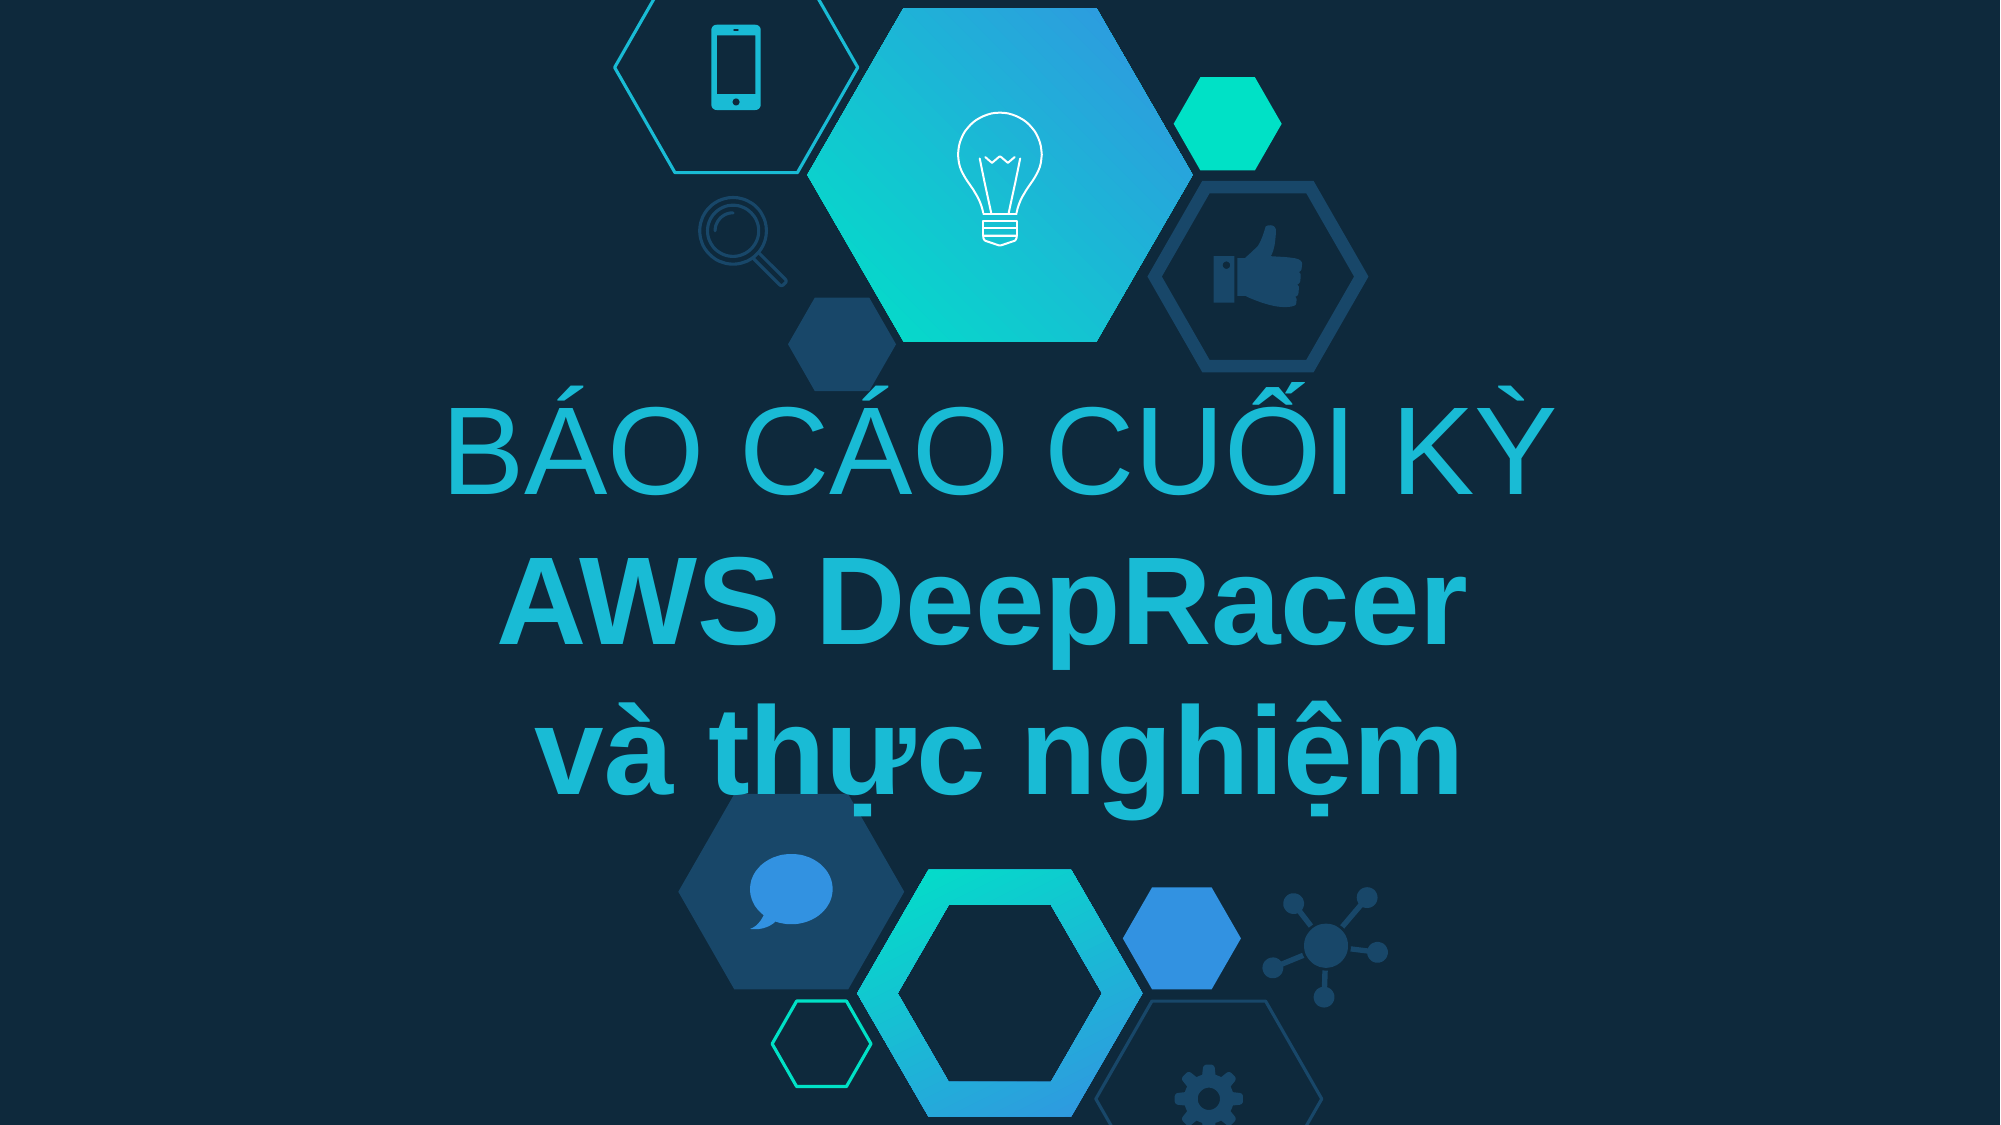

# BÁO CÁO CUỐI KỲ AWS DeepRacer và thực nghiệm